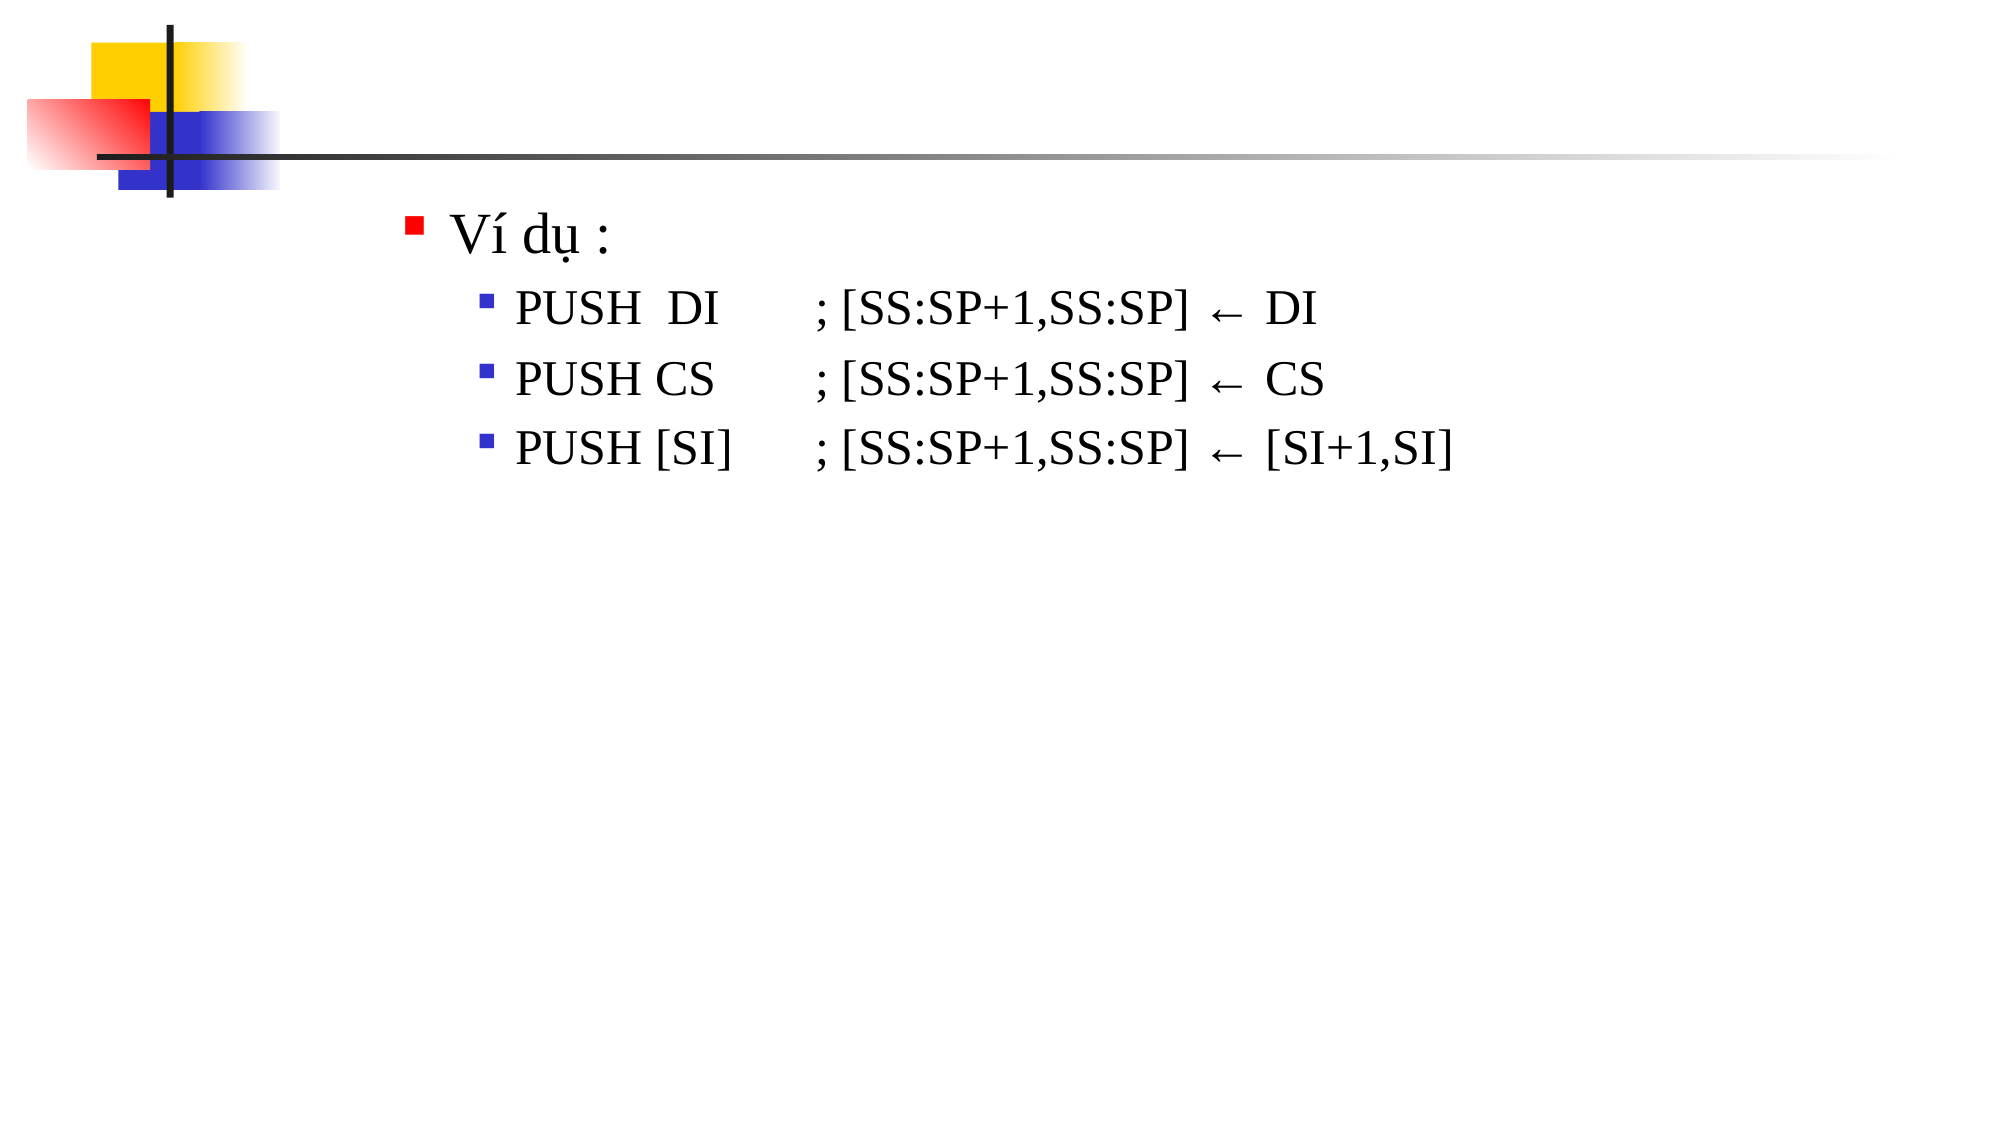

#
Ví dụ :
PUSH  DI  	; [SS:SP+1,SS:SP] ← DI
PUSH CS  	; [SS:SP+1,SS:SP] ← CS
PUSH [SI]  	; [SS:SP+1,SS:SP] ← [SI+1,SI]